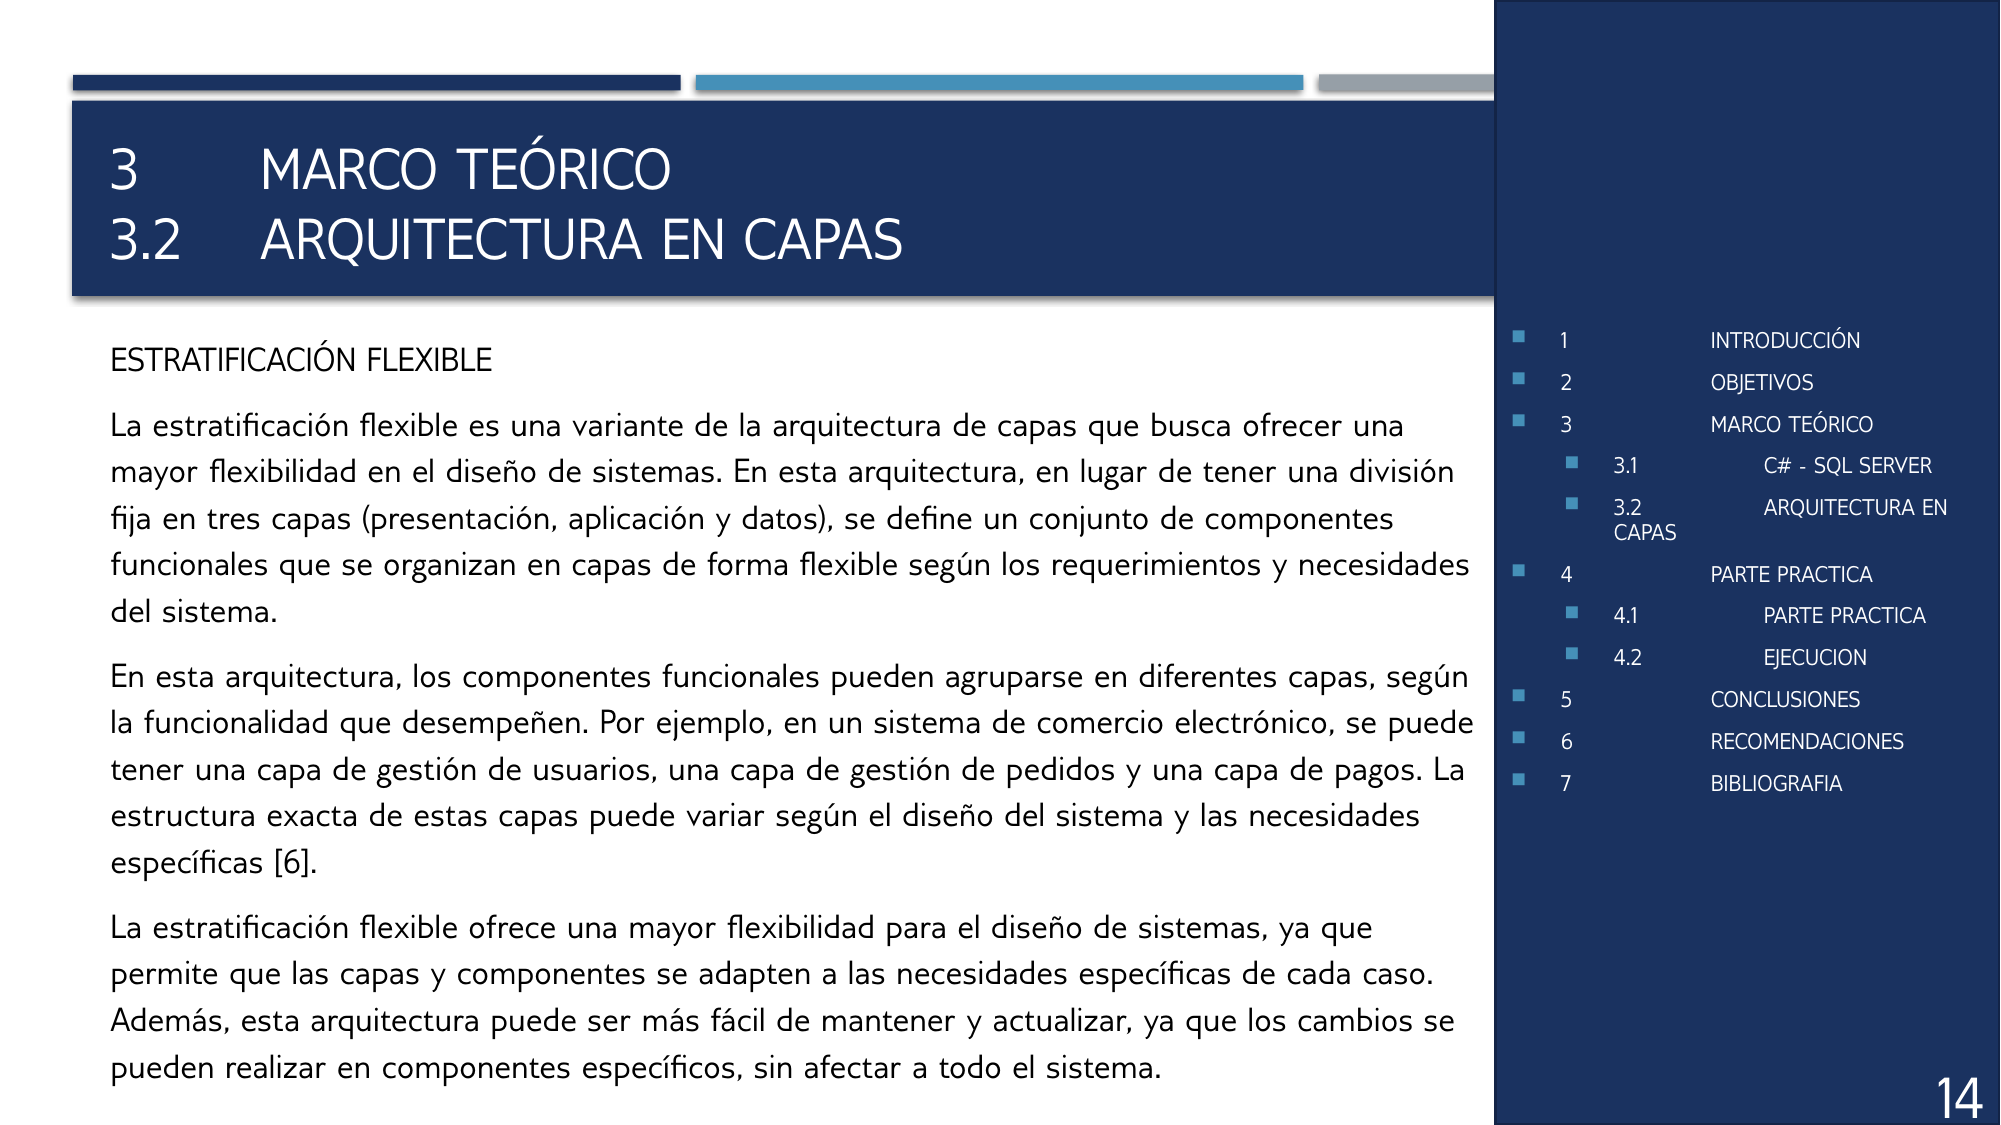

1	INTRODUCCIÓN
2	OBJETIVOS
3	MARCO TEÓRICO
3.1	C# - SQL SERVER
3.2	ARQUITECTURA EN CAPAS
4	PARTE PRACTICA
4.1	PARTE PRACTICA
4.2	EJECUCION
5	CONCLUSIONES
6	RECOMENDACIONES
7	BIBLIOGRAFIA
# 3	MARCO TEÓRICO 3.2	ARQUITECTURA EN CAPAS
ESTRATIFICACIÓN FLEXIBLE
La estratificación flexible es una variante de la arquitectura de capas que busca ofrecer una mayor flexibilidad en el diseño de sistemas. En esta arquitectura, en lugar de tener una división fija en tres capas (presentación, aplicación y datos), se define un conjunto de componentes funcionales que se organizan en capas de forma flexible según los requerimientos y necesidades del sistema.
En esta arquitectura, los componentes funcionales pueden agruparse en diferentes capas, según la funcionalidad que desempeñen. Por ejemplo, en un sistema de comercio electrónico, se puede tener una capa de gestión de usuarios, una capa de gestión de pedidos y una capa de pagos. La estructura exacta de estas capas puede variar según el diseño del sistema y las necesidades específicas [6].
La estratificación flexible ofrece una mayor flexibilidad para el diseño de sistemas, ya que permite que las capas y componentes se adapten a las necesidades específicas de cada caso. Además, esta arquitectura puede ser más fácil de mantener y actualizar, ya que los cambios se pueden realizar en componentes específicos, sin afectar a todo el sistema.
14